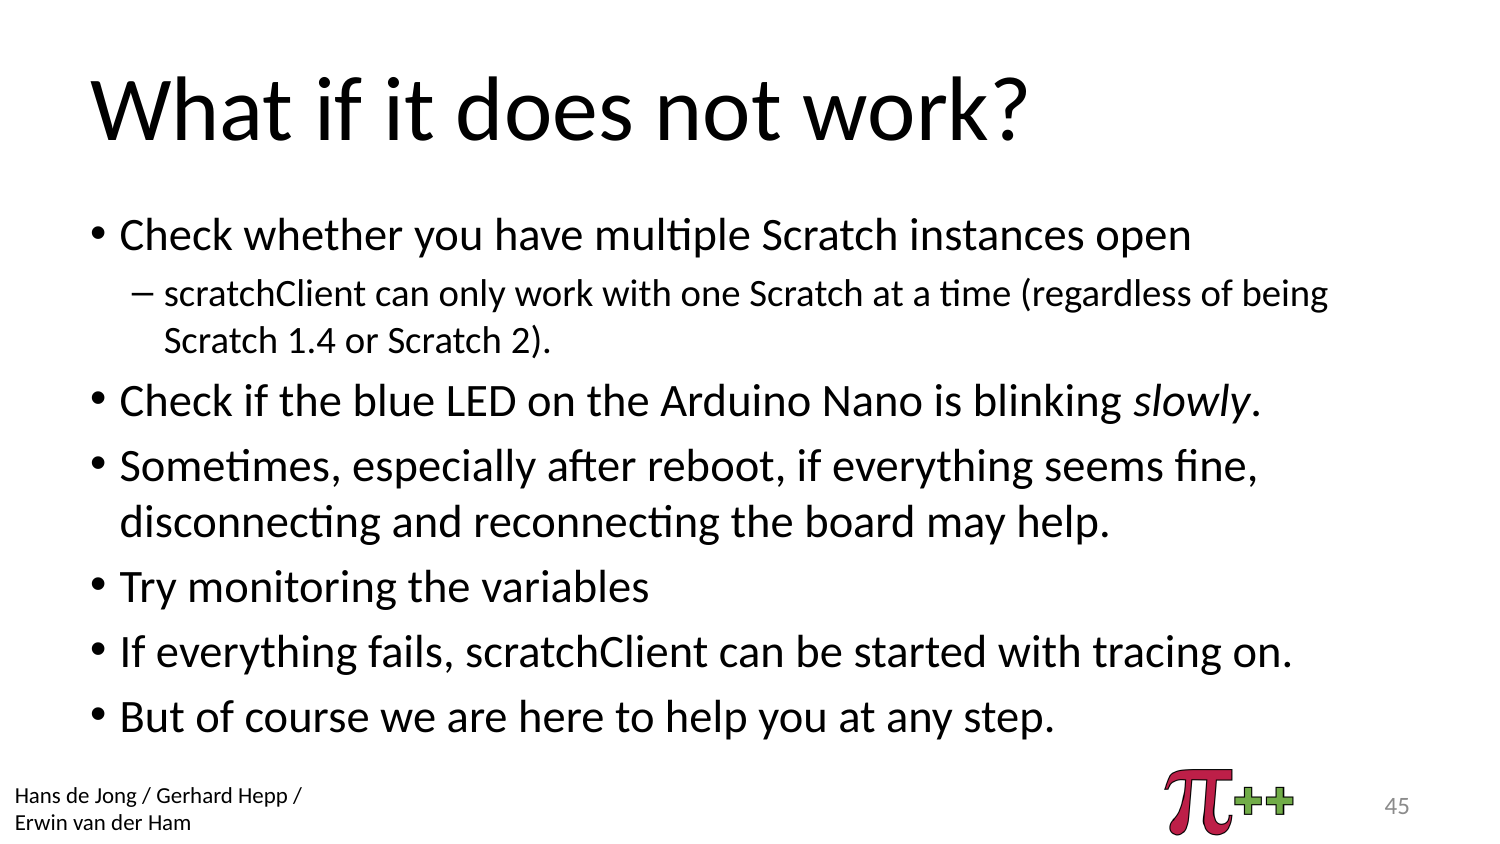

# What if it does not work?
Check whether you have multiple Scratch instances open
scratchClient can only work with one Scratch at a time (regardless of being Scratch 1.4 or Scratch 2).
Check if the blue LED on the Arduino Nano is blinking slowly.
Sometimes, especially after reboot, if everything seems fine, disconnecting and reconnecting the board may help.
Try monitoring the variables
If everything fails, scratchClient can be started with tracing on.
But of course we are here to help you at any step.
45